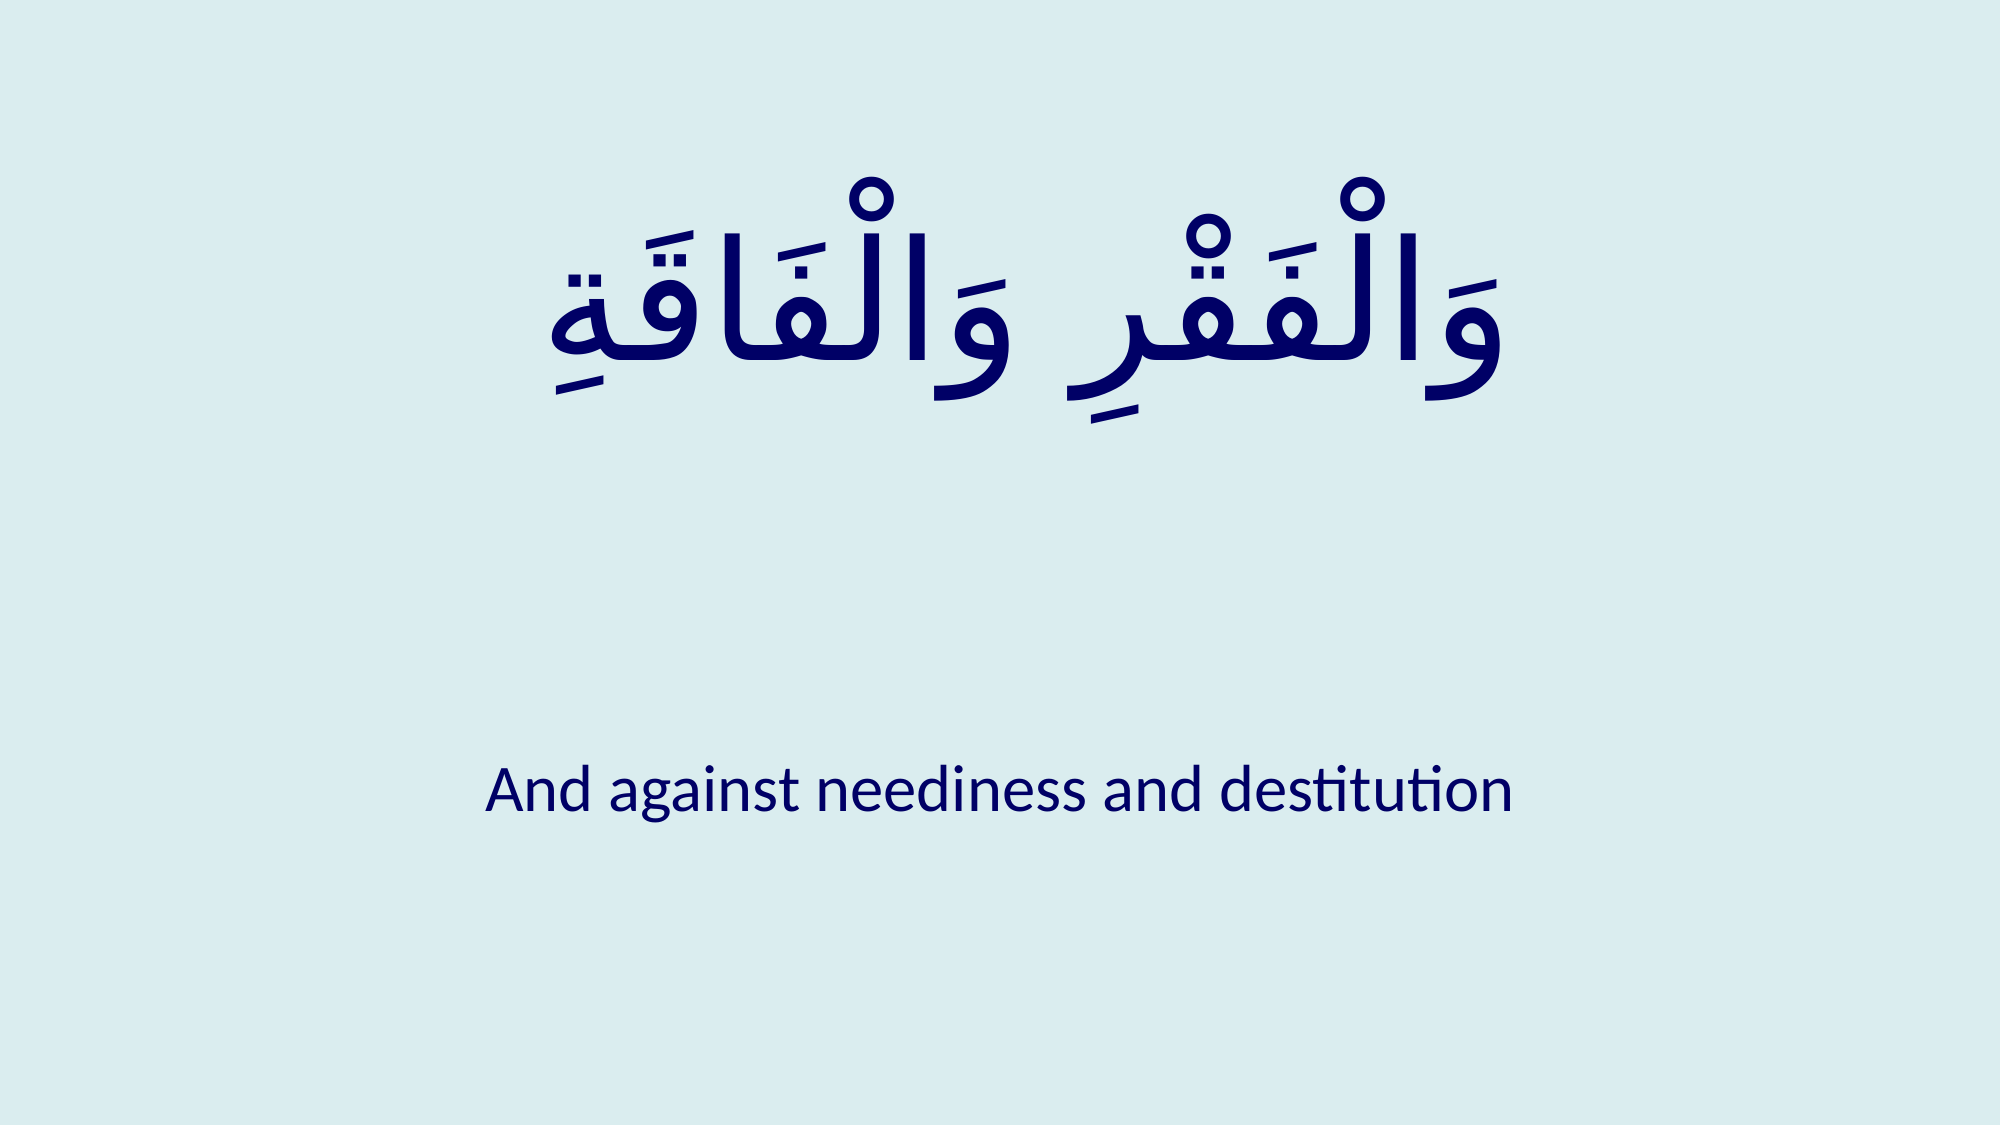

# وَالْفَقْرِ وَالْفَاقَةِ
And against neediness and destitution